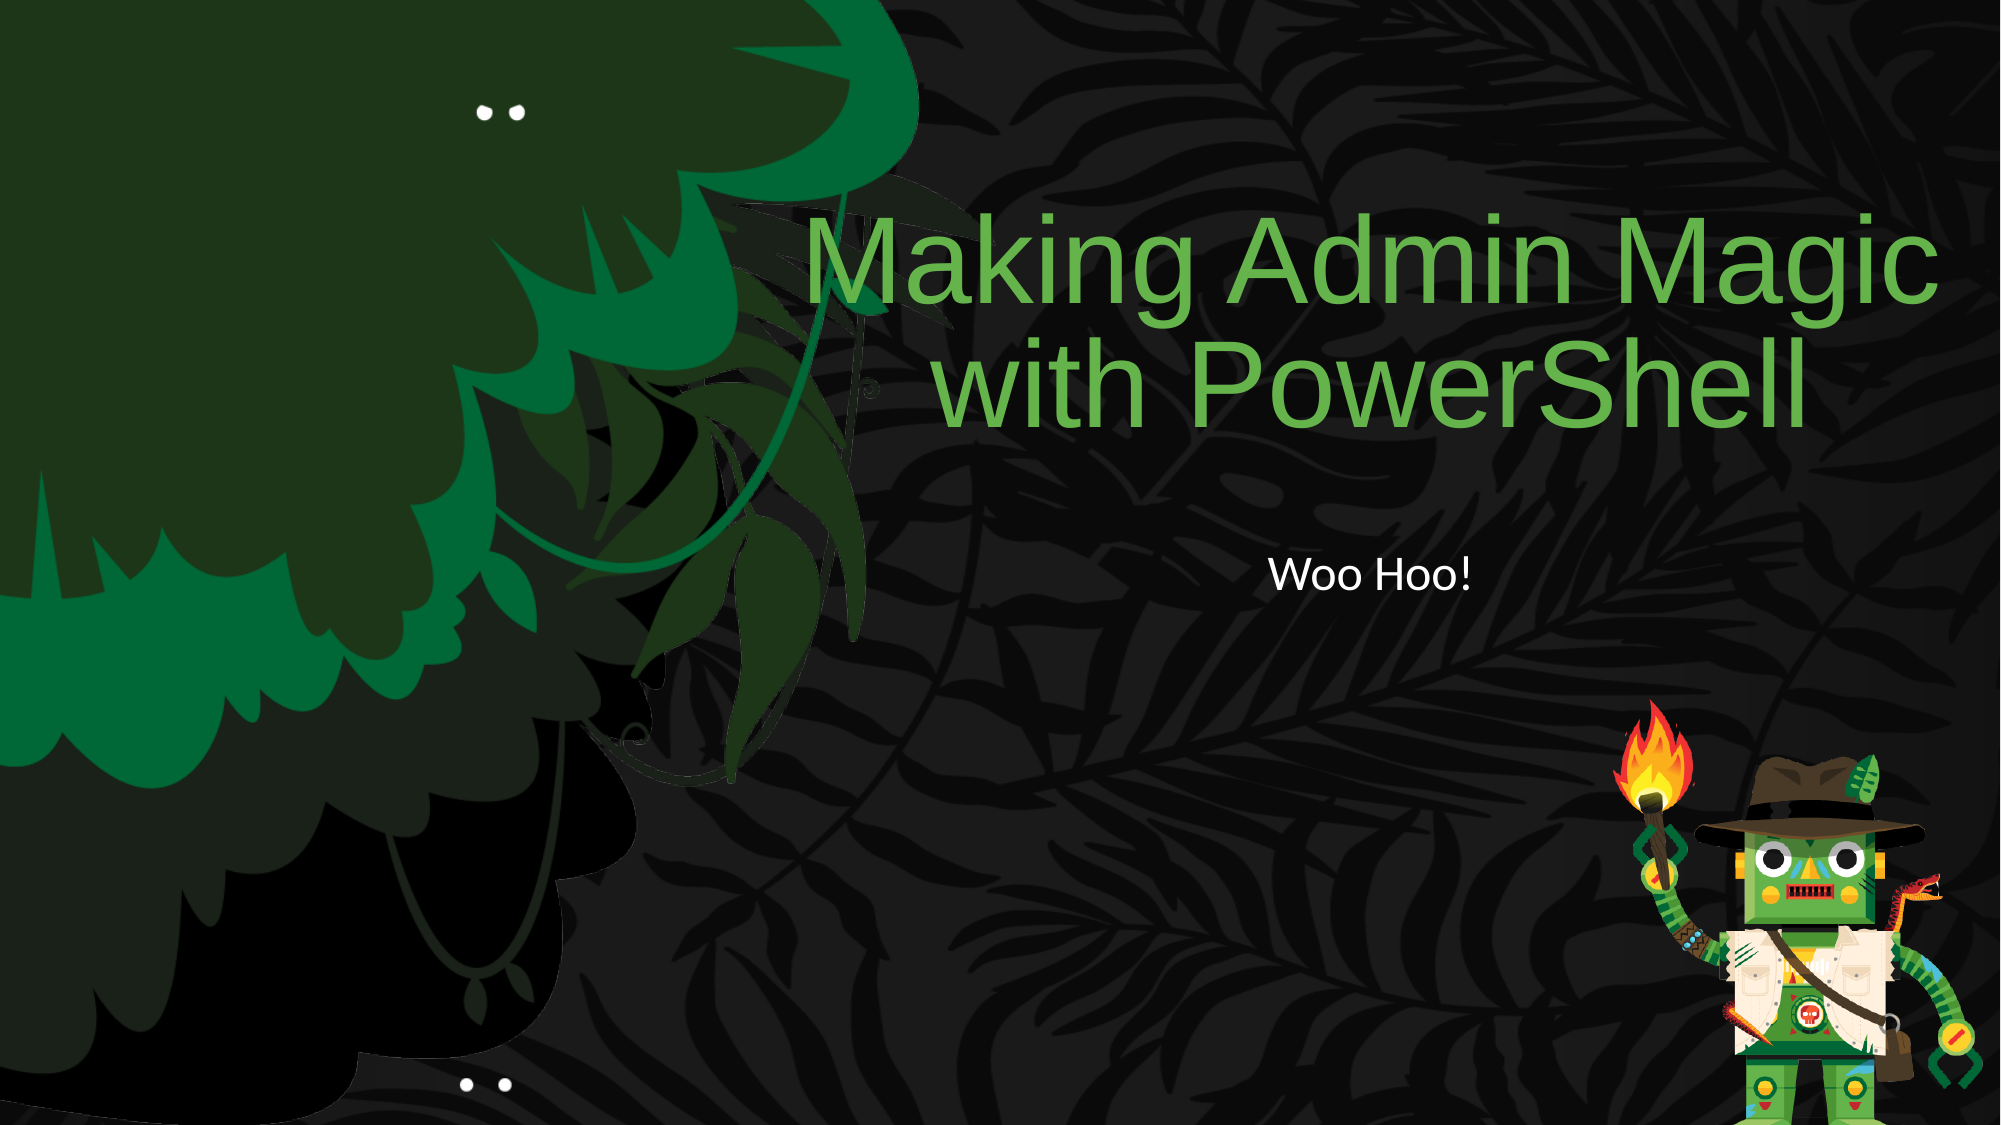

# Making Admin Magic with PowerShell
Woo Hoo!